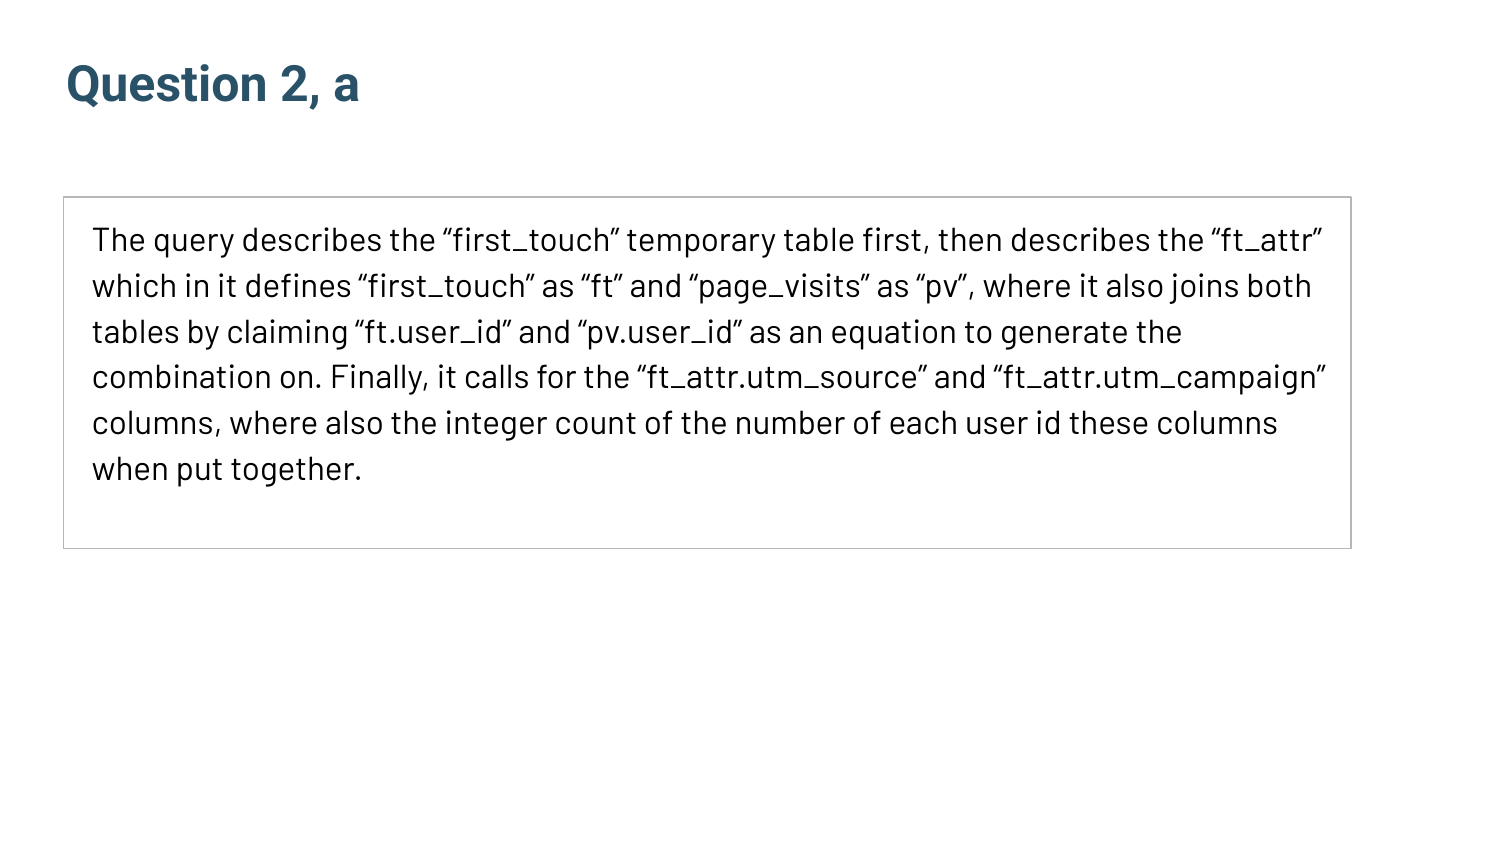

Question 2, a
The query describes the “first_touch” temporary table first, then describes the “ft_attr” which in it defines “first_touch” as “ft” and “page_visits” as “pv”, where it also joins both tables by claiming “ft.user_id” and “pv.user_id” as an equation to generate the combination on. Finally, it calls for the “ft_attr.utm_source” and “ft_attr.utm_campaign” columns, where also the integer count of the number of each user id these columns when put together.